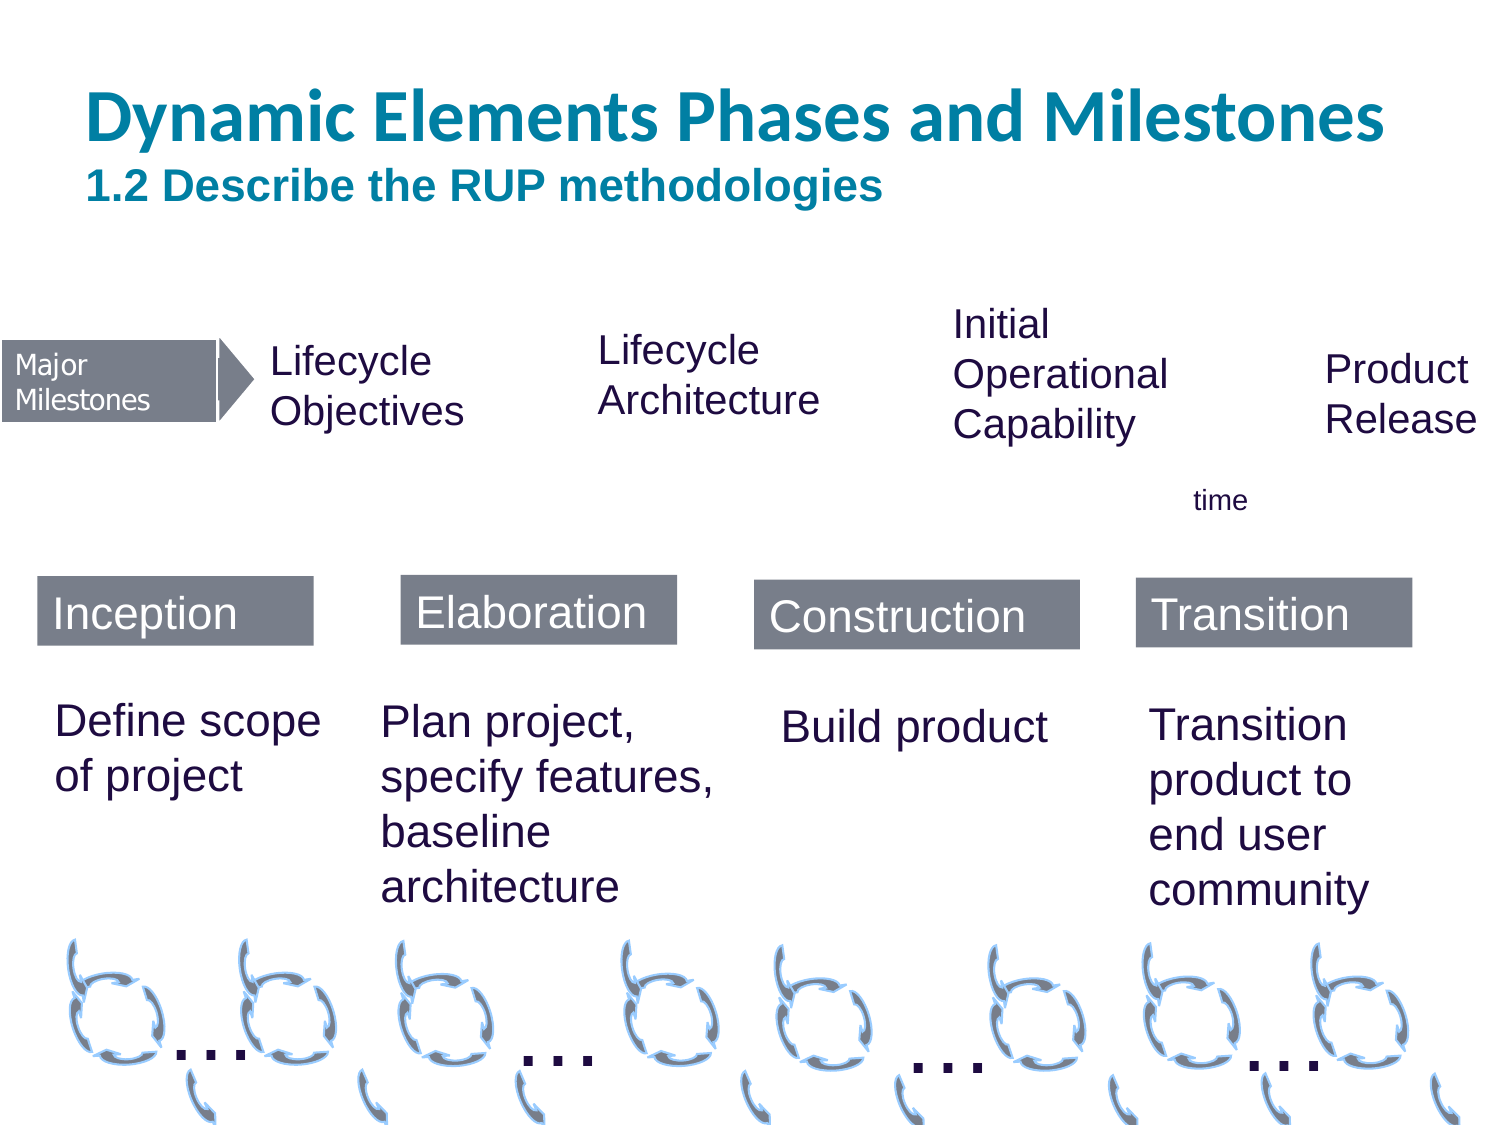

# Dynamic Elements Phases and Milestones 1.2 Describe the RUP methodologies
Initial Operational Capability

Construction
Build product

…
Lifecycle Architecture

Elaboration
Plan project, specify features, baseline architecture

…
Lifecycle Objectives

Inception
Define scope of project

…
Major Milestones

Product Release

Transition
Transition product to end user community

…

time